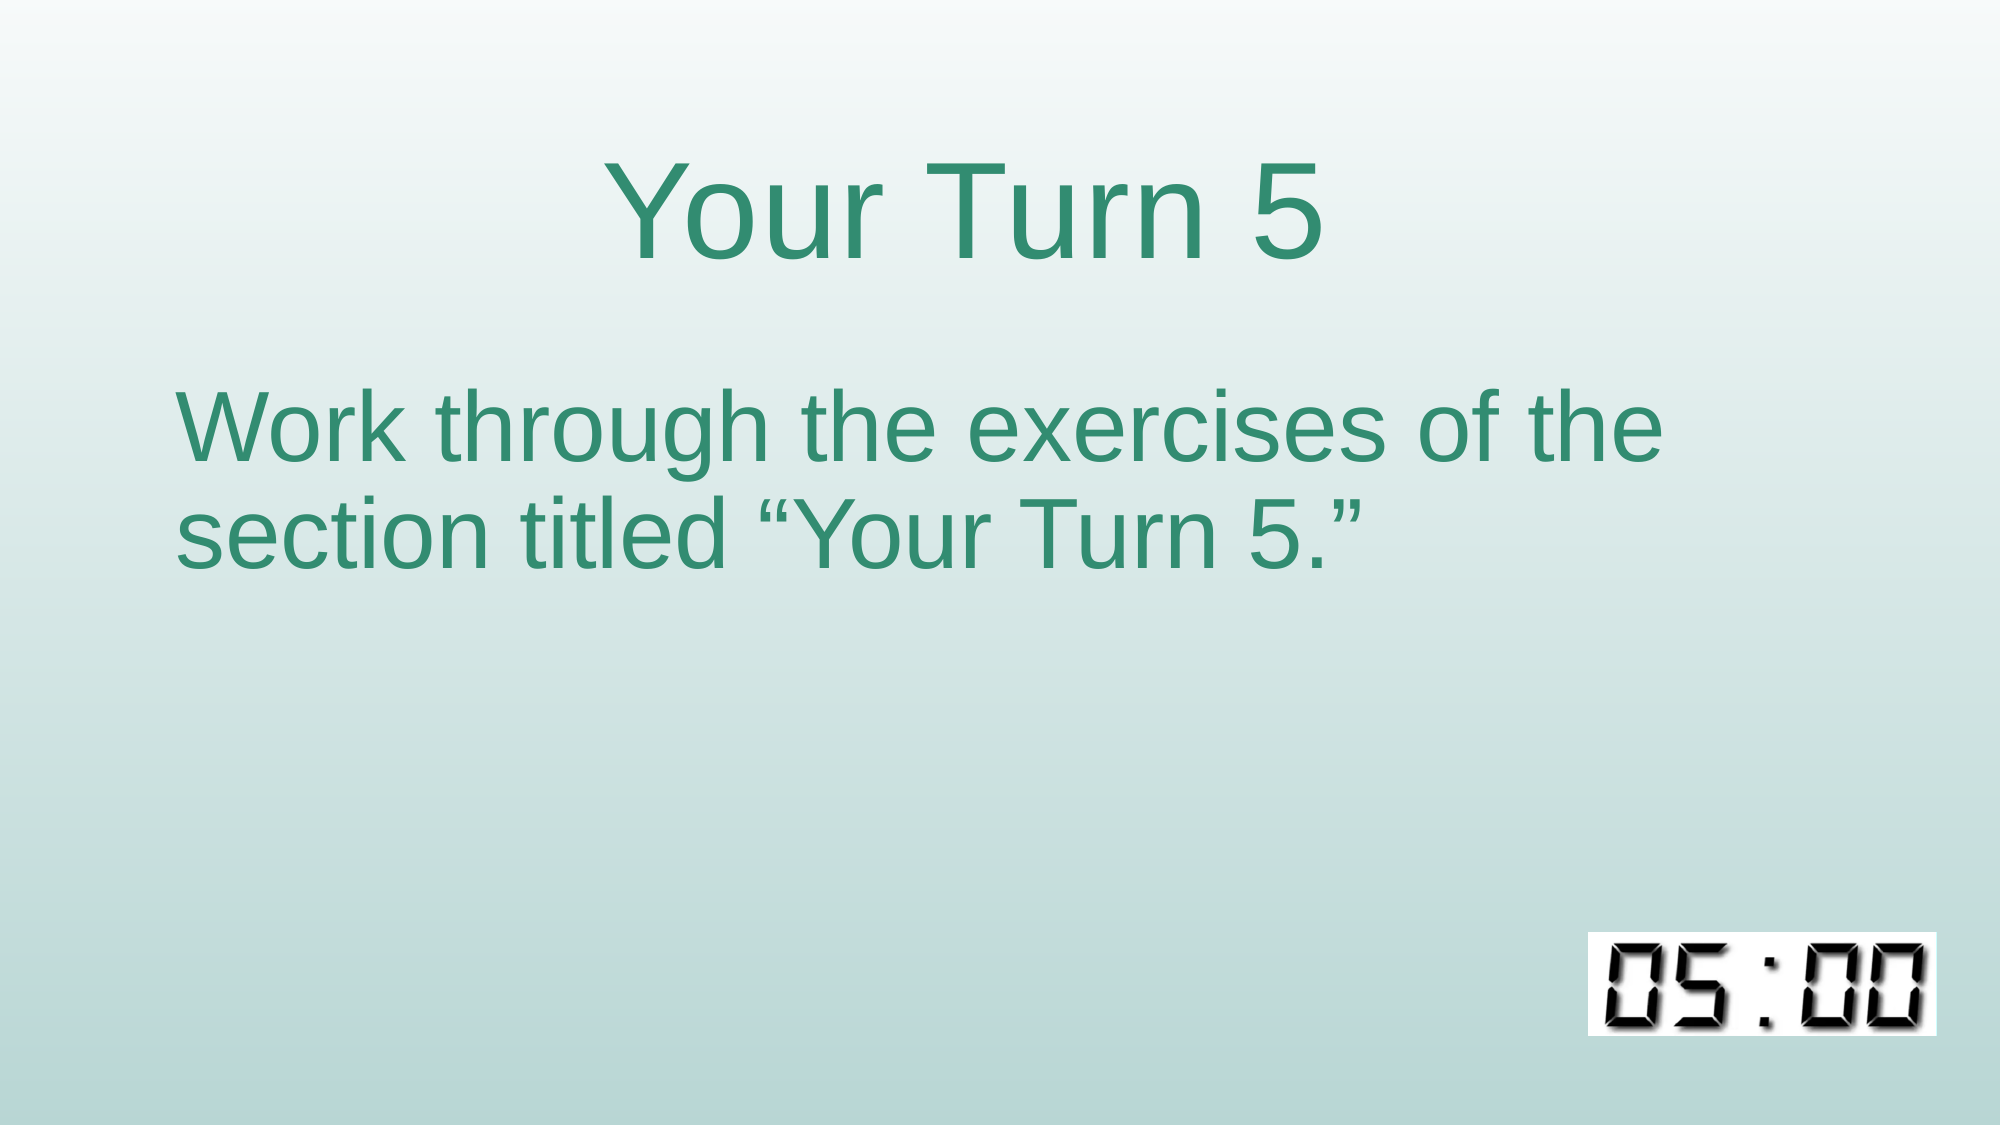

# Your Turn 5
Work through the exercises of the section titled “Your Turn 5.”